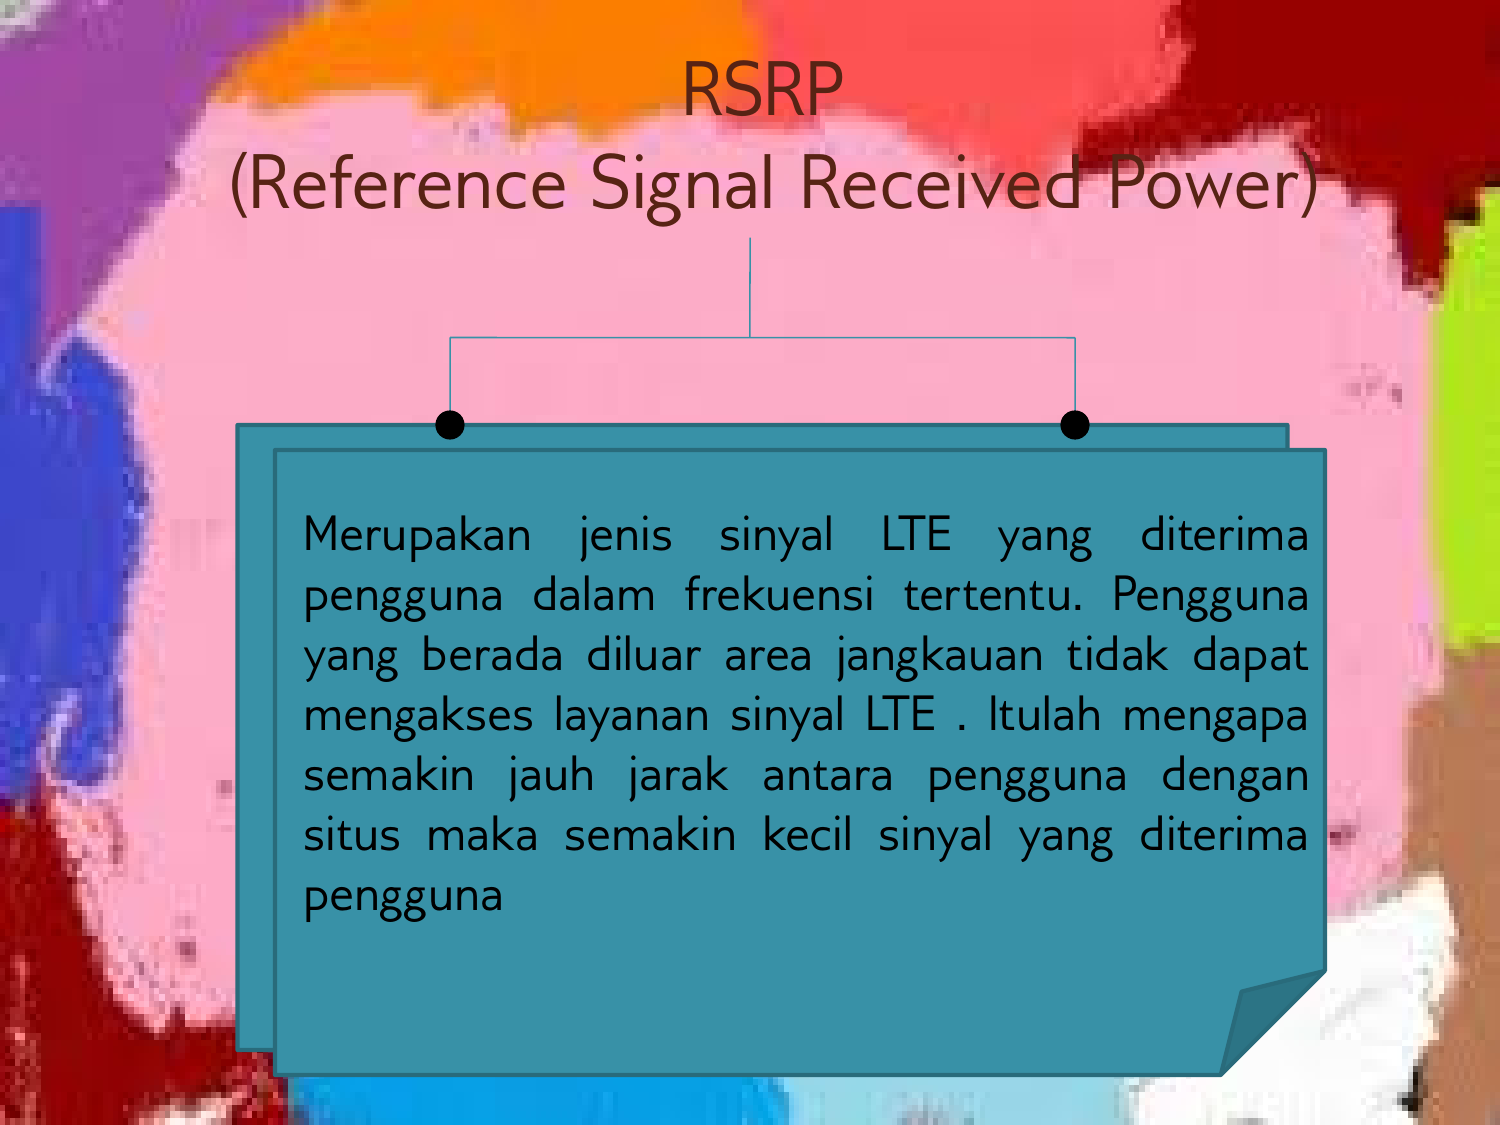

# RSRP (Reference Signal Received Power)

Merupakan jenis sinyal LTE yang diterima pengguna dalam frekuensi tertentu. Pengguna yang berada diluar area jangkauan tidak dapat mengakses layanan sinyal LTE . Itulah mengapa semakin jauh jarak antara pengguna dengan situs maka semakin kecil sinyal yang diterima pengguna